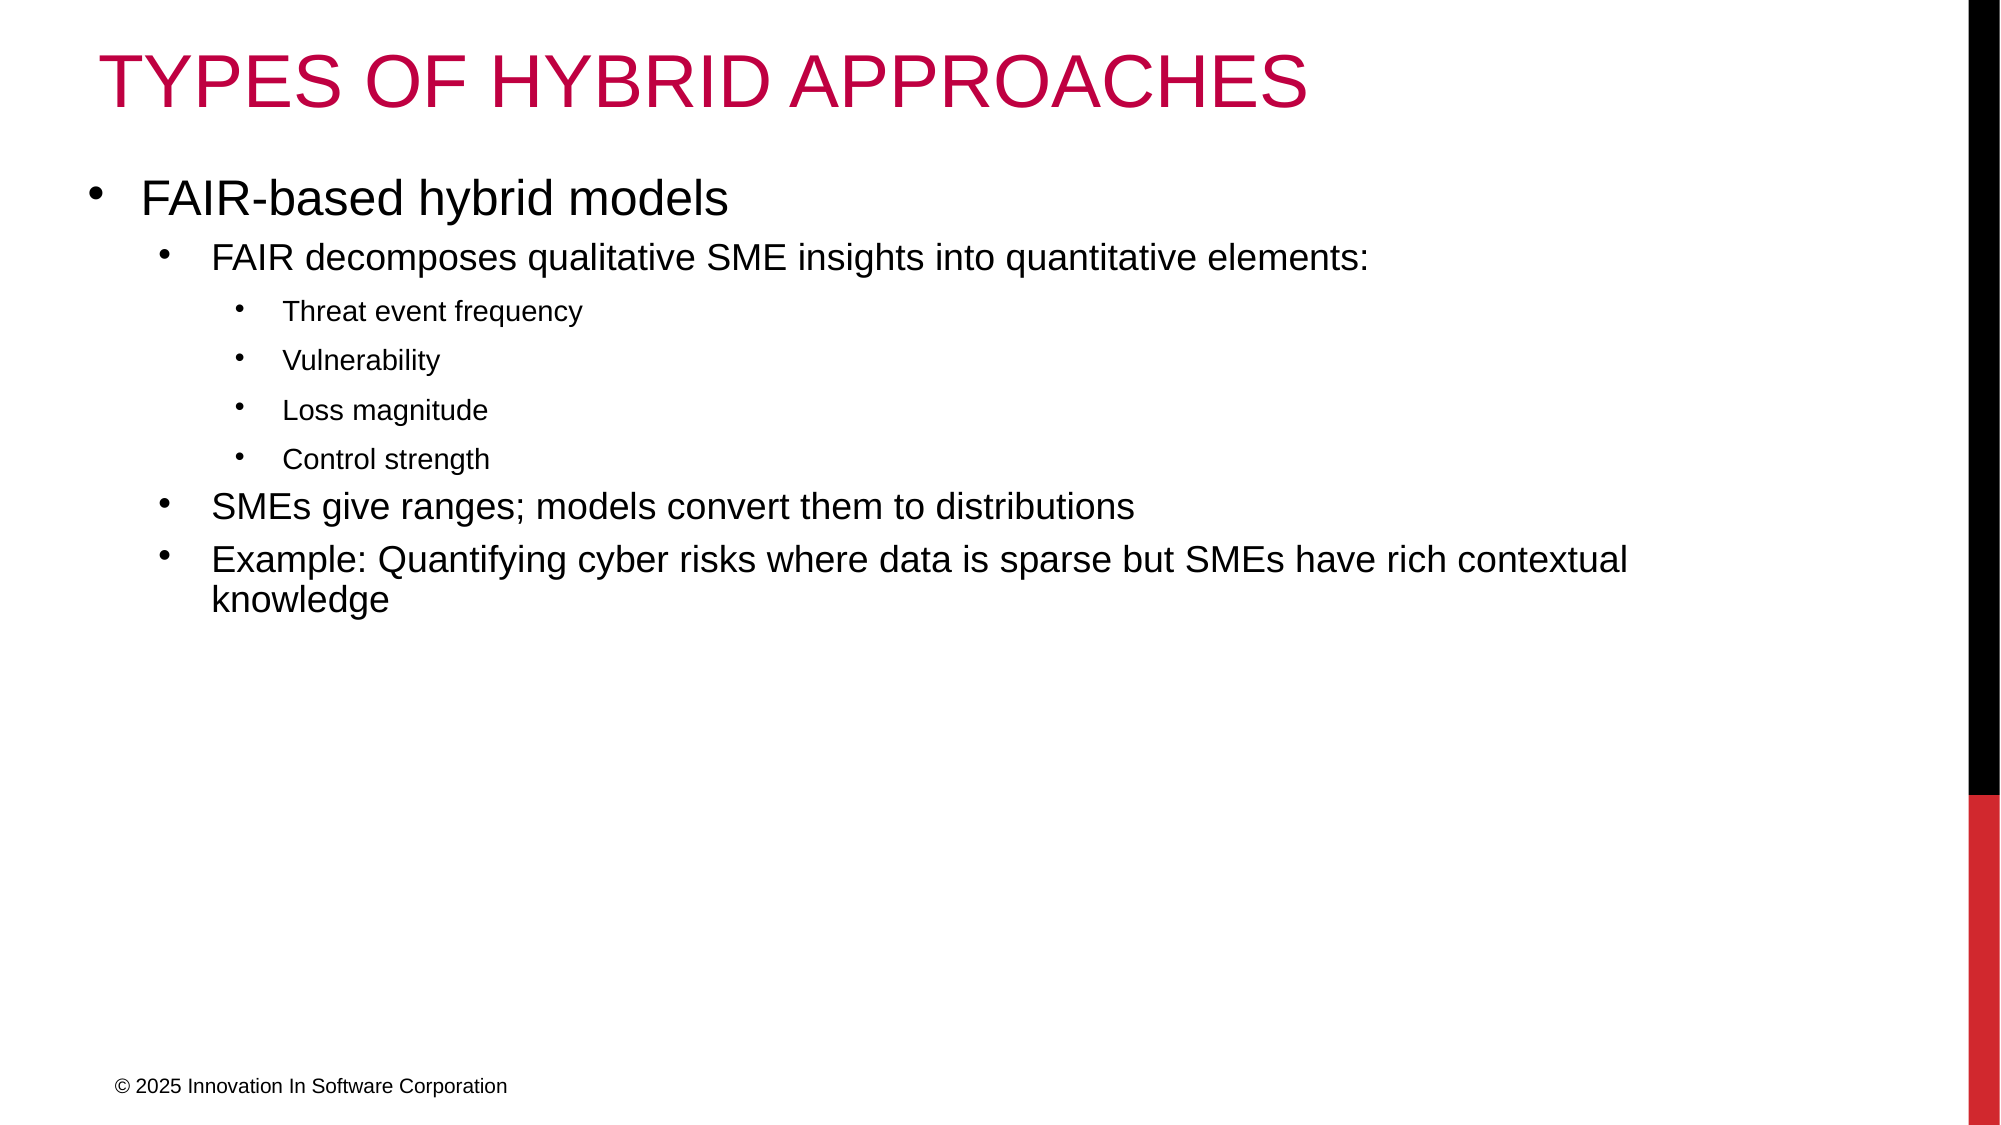

# Types of Hybrid Approaches
FAIR-based hybrid models
FAIR decomposes qualitative SME insights into quantitative elements:
Threat event frequency
Vulnerability
Loss magnitude
Control strength
SMEs give ranges; models convert them to distributions
Example: Quantifying cyber risks where data is sparse but SMEs have rich contextual knowledge
© 2025 Innovation In Software Corporation